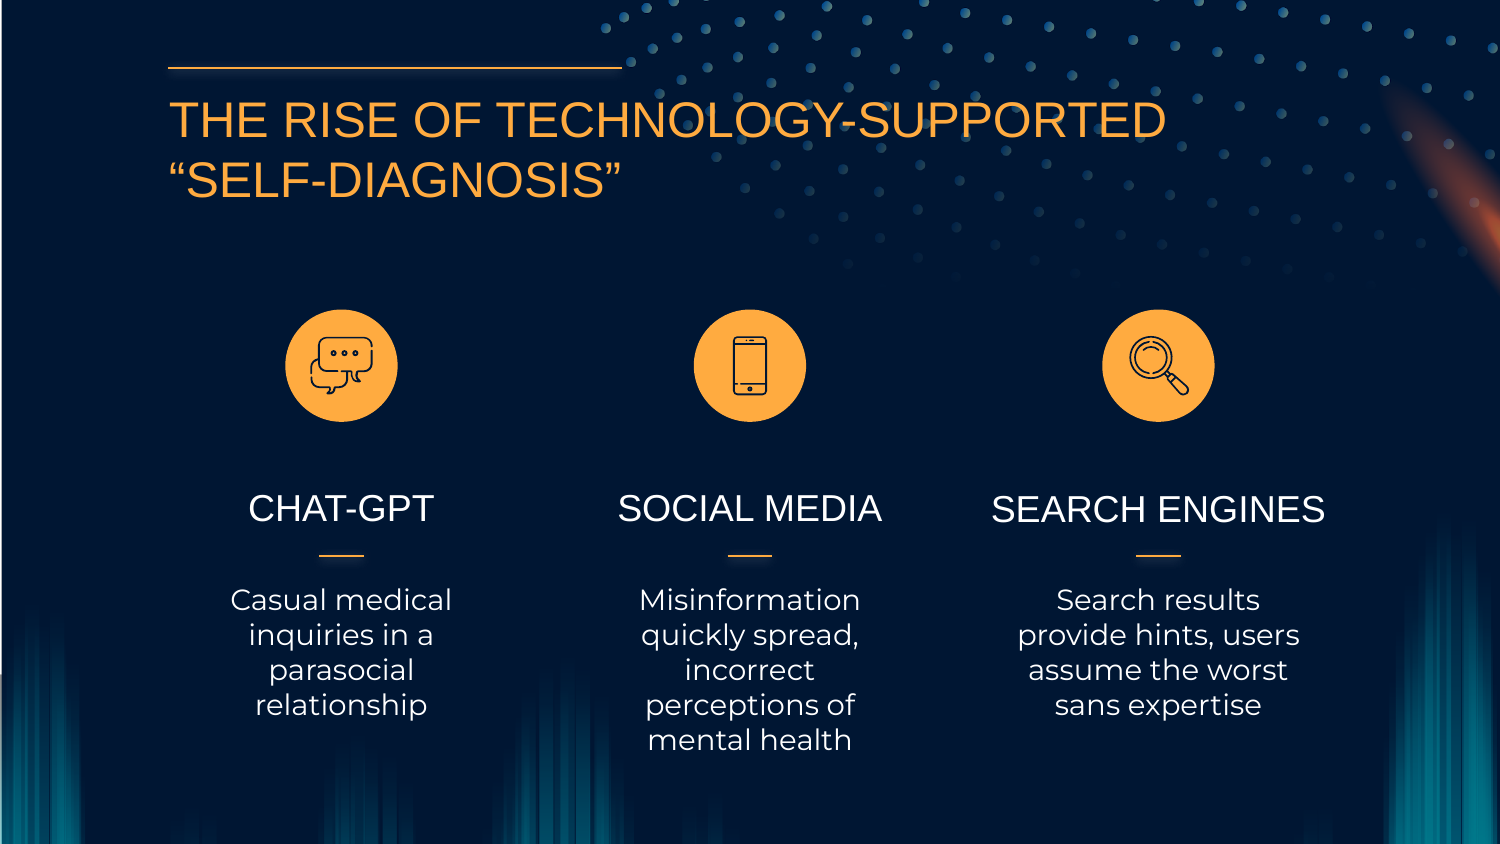

THE RISE OF TECHNOLOGY-SUPPORTED “SELF-DIAGNOSIS”

CHAT-GPT
# SOCIAL MEDIA
SEARCH ENGINES
Casual medical inquiries in a parasocial relationship
Misinformation quickly spread, incorrect perceptions of mental health
Search results provide hints, users assume the worst sans expertise